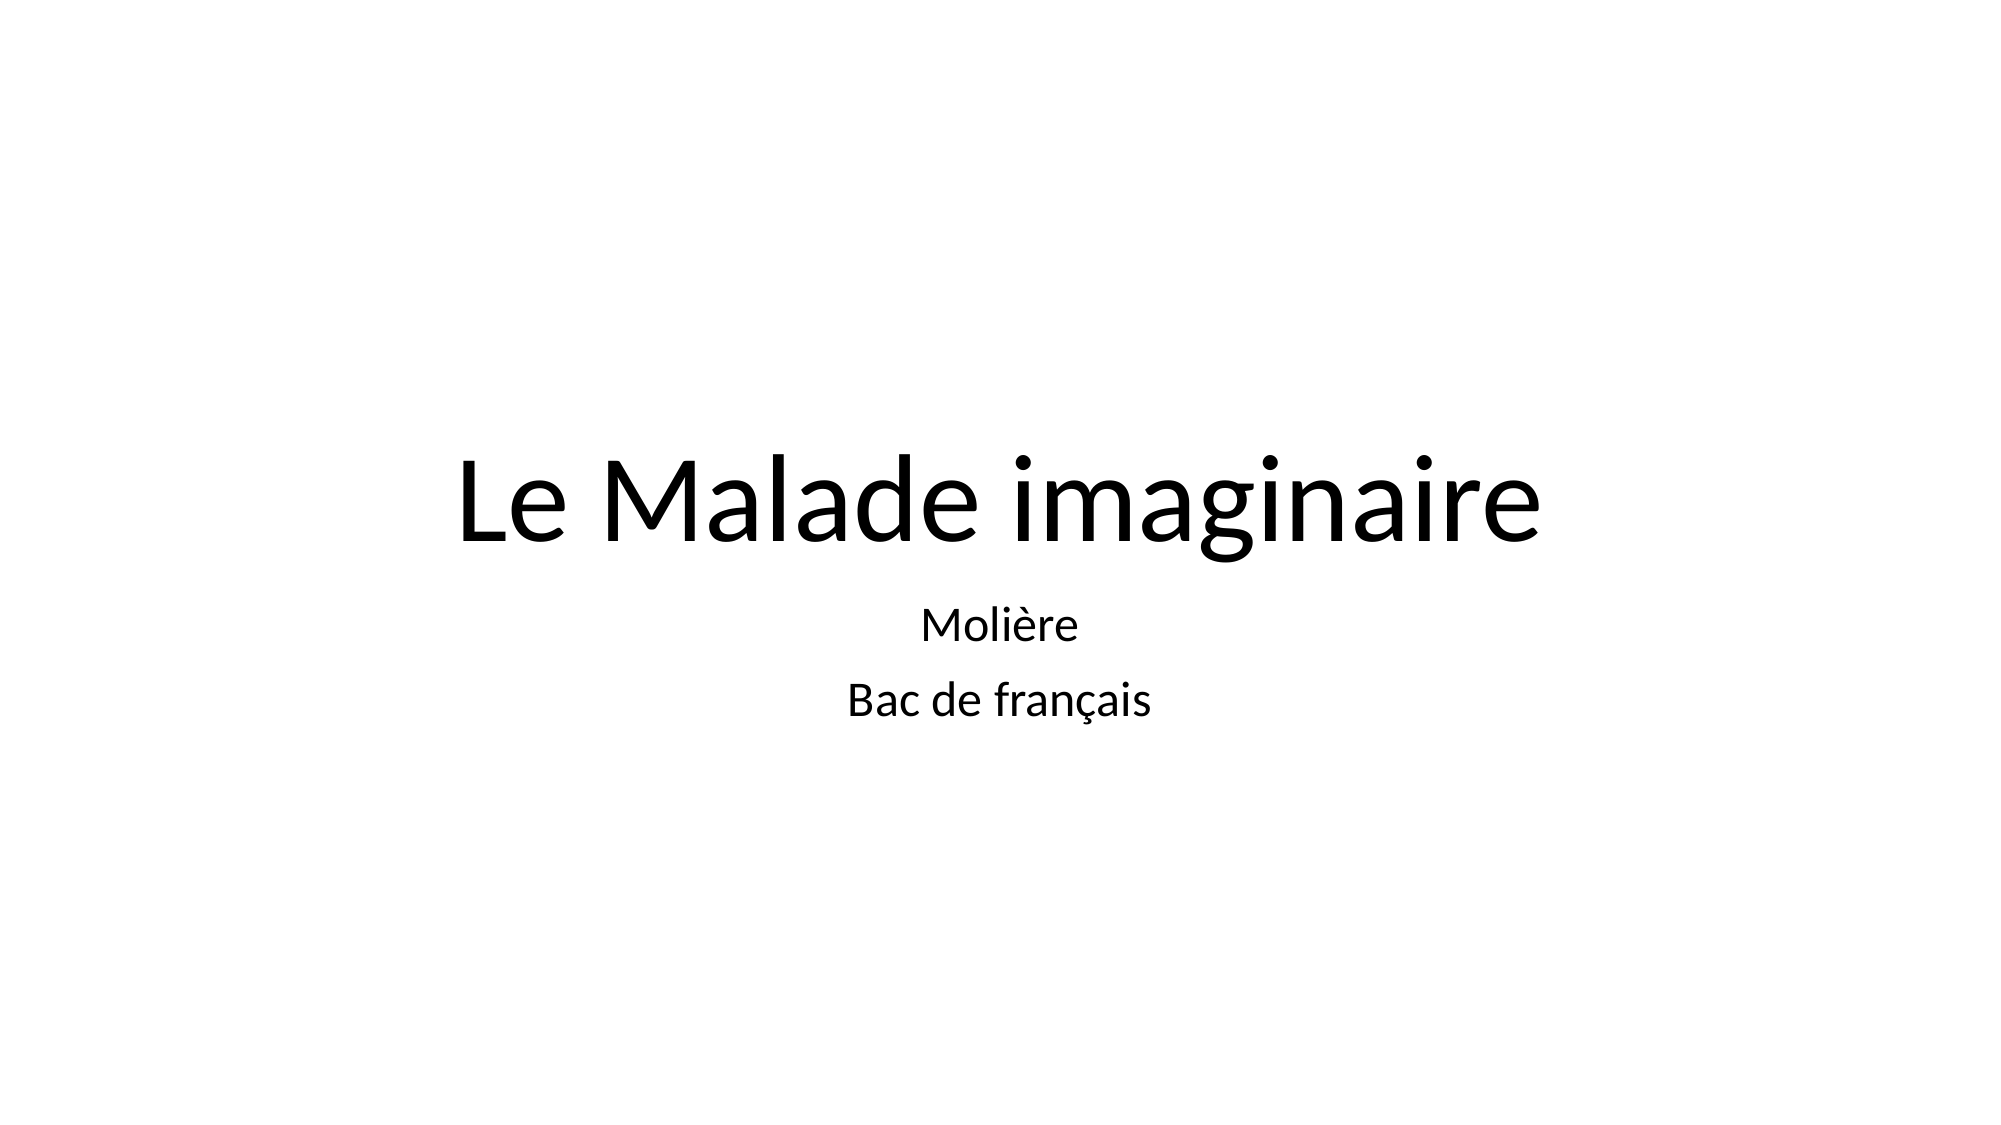

# Le Malade imaginaire
Molière
Bac de français